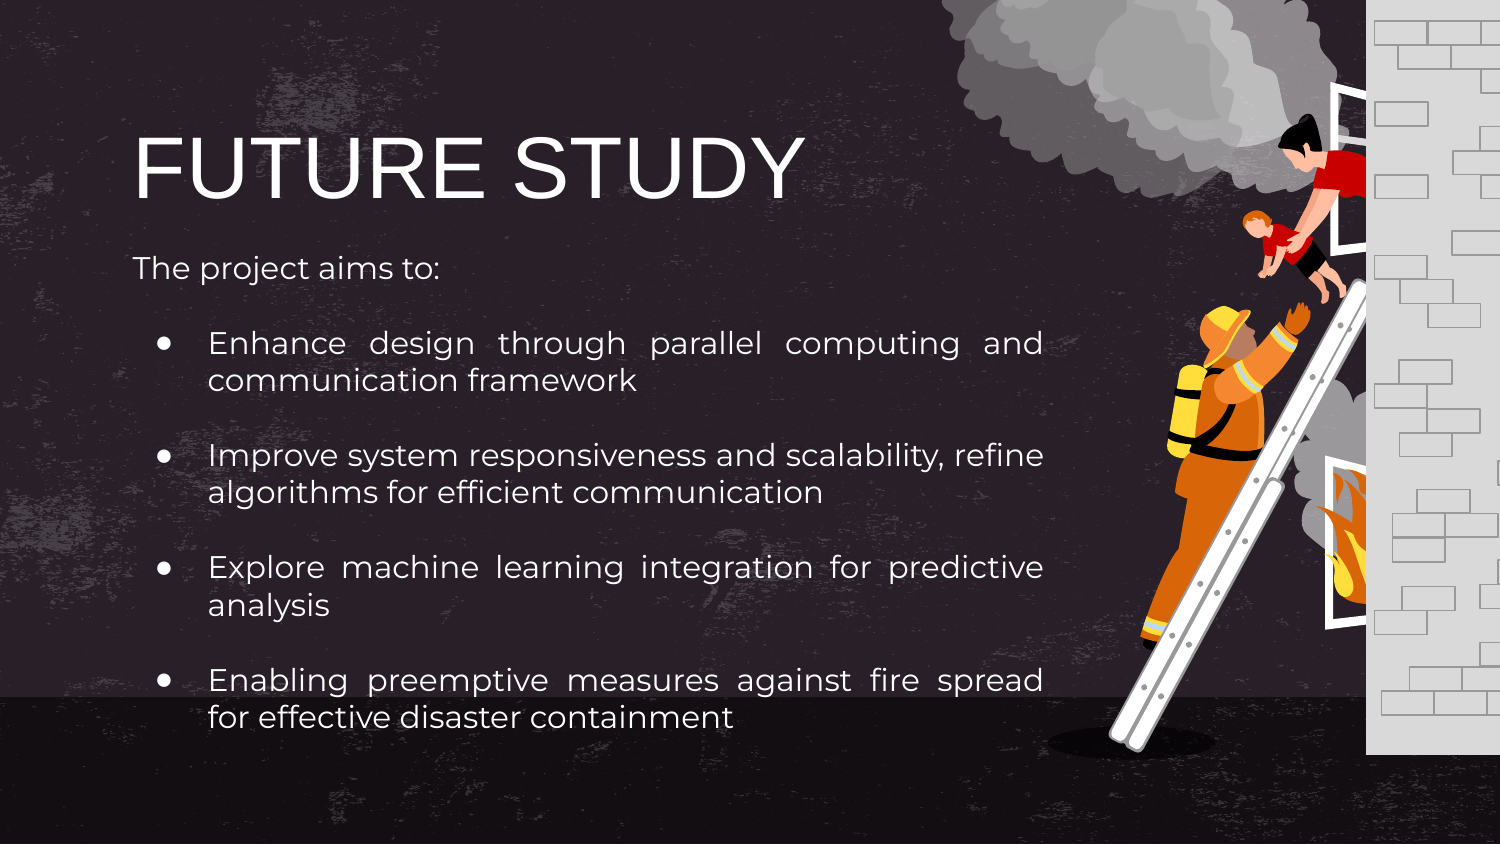

# FUTURE STUDY
The project aims to:

Enhance design through parallel computing and communication framework

Improve system responsiveness and scalability, refine algorithms for efficient communication

Explore machine learning integration for predictive analysis

Enabling preemptive measures against fire spread for effective disaster containment